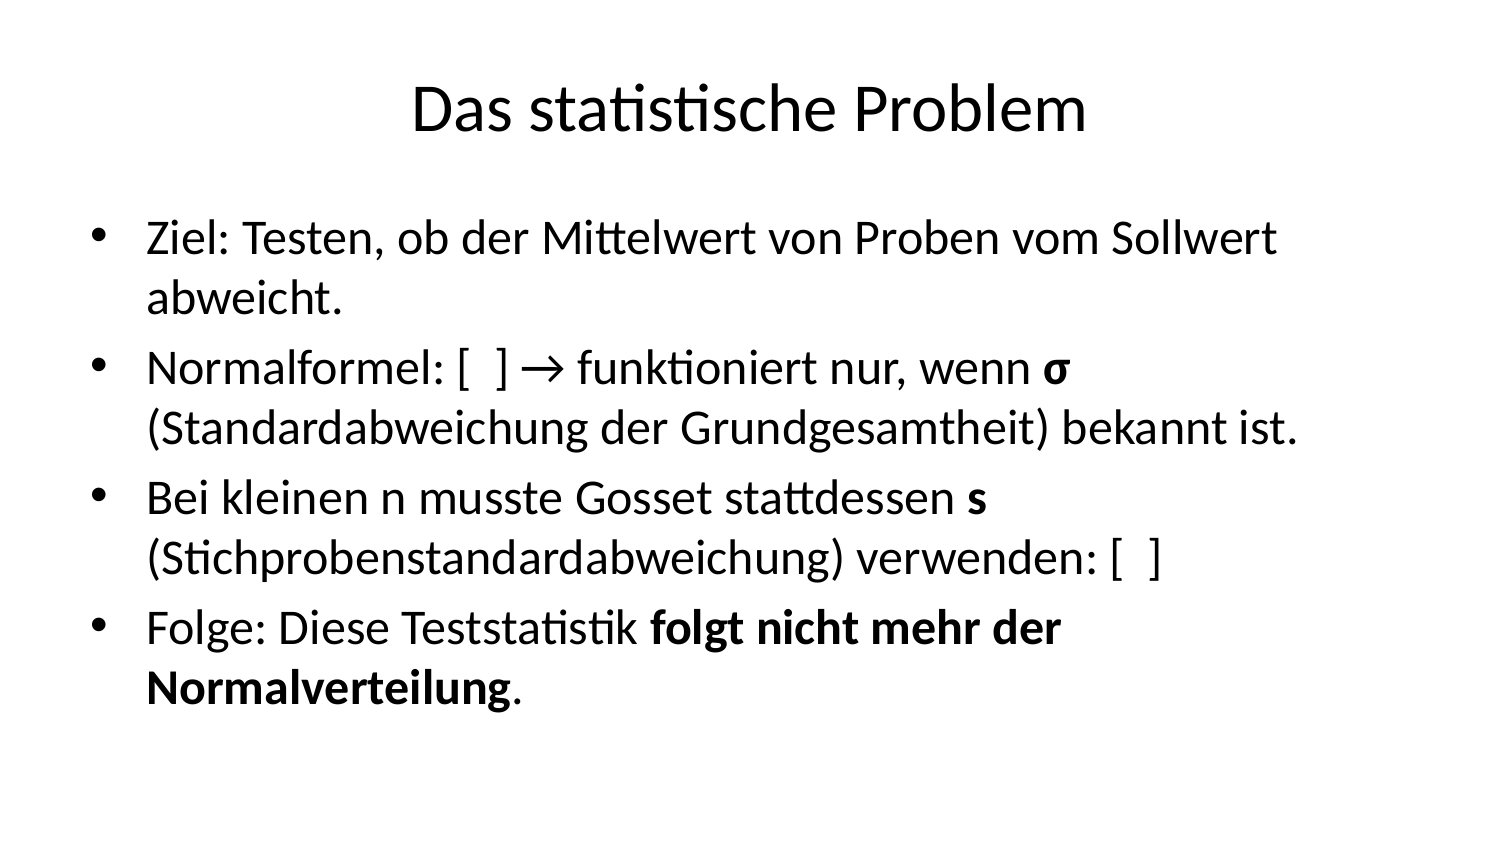

# Das statistische Problem
Ziel: Testen, ob der Mittelwert von Proben vom Sollwert abweicht.
Normalformel: [  ] → funktioniert nur, wenn σ (Standardabweichung der Grundgesamtheit) bekannt ist.
Bei kleinen n musste Gosset stattdessen s (Stichprobenstandardabweichung) verwenden: [  ]
Folge: Diese Teststatistik folgt nicht mehr der Normalverteilung.